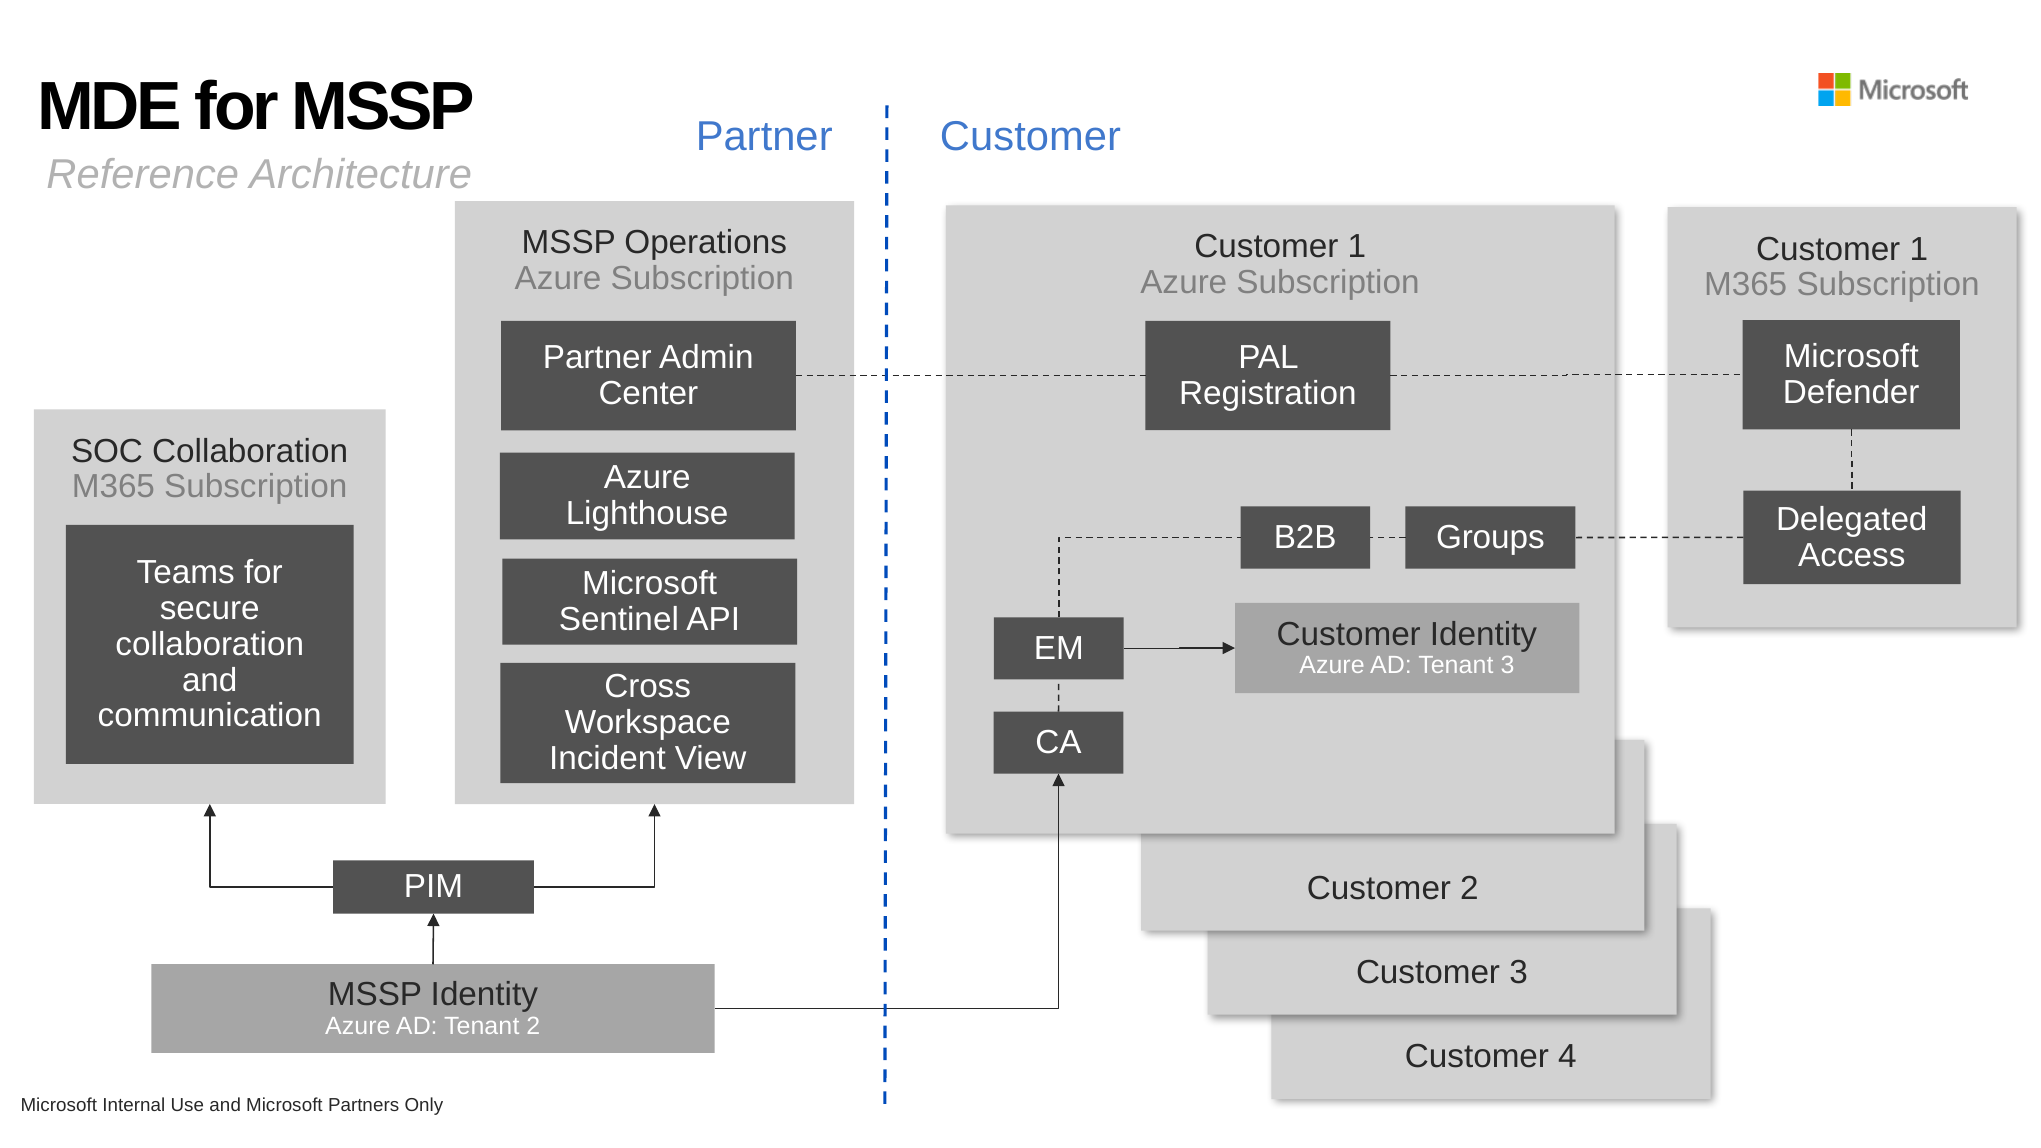

# MDE for MSSP
Customer
Partner
Reference Architecture
MSSP Operations
Azure Subscription
Customer 1
Azure Subscription
Customer 1
M365 Subscription
Microsoft Defender
PAL Registration
Partner Admin Center
SOC Collaboration
M365 Subscription
Azure Lighthouse
Delegated Access
B2B
Groups
Teams for secure collaboration and communication
Microsoft Sentinel API
Customer Identity
Azure AD: Tenant 3
EM
Cross Workspace Incident View
CA
Customer 2
Customer 3
PIM
Customer 4
MSSP Identity
Azure AD: Tenant 2